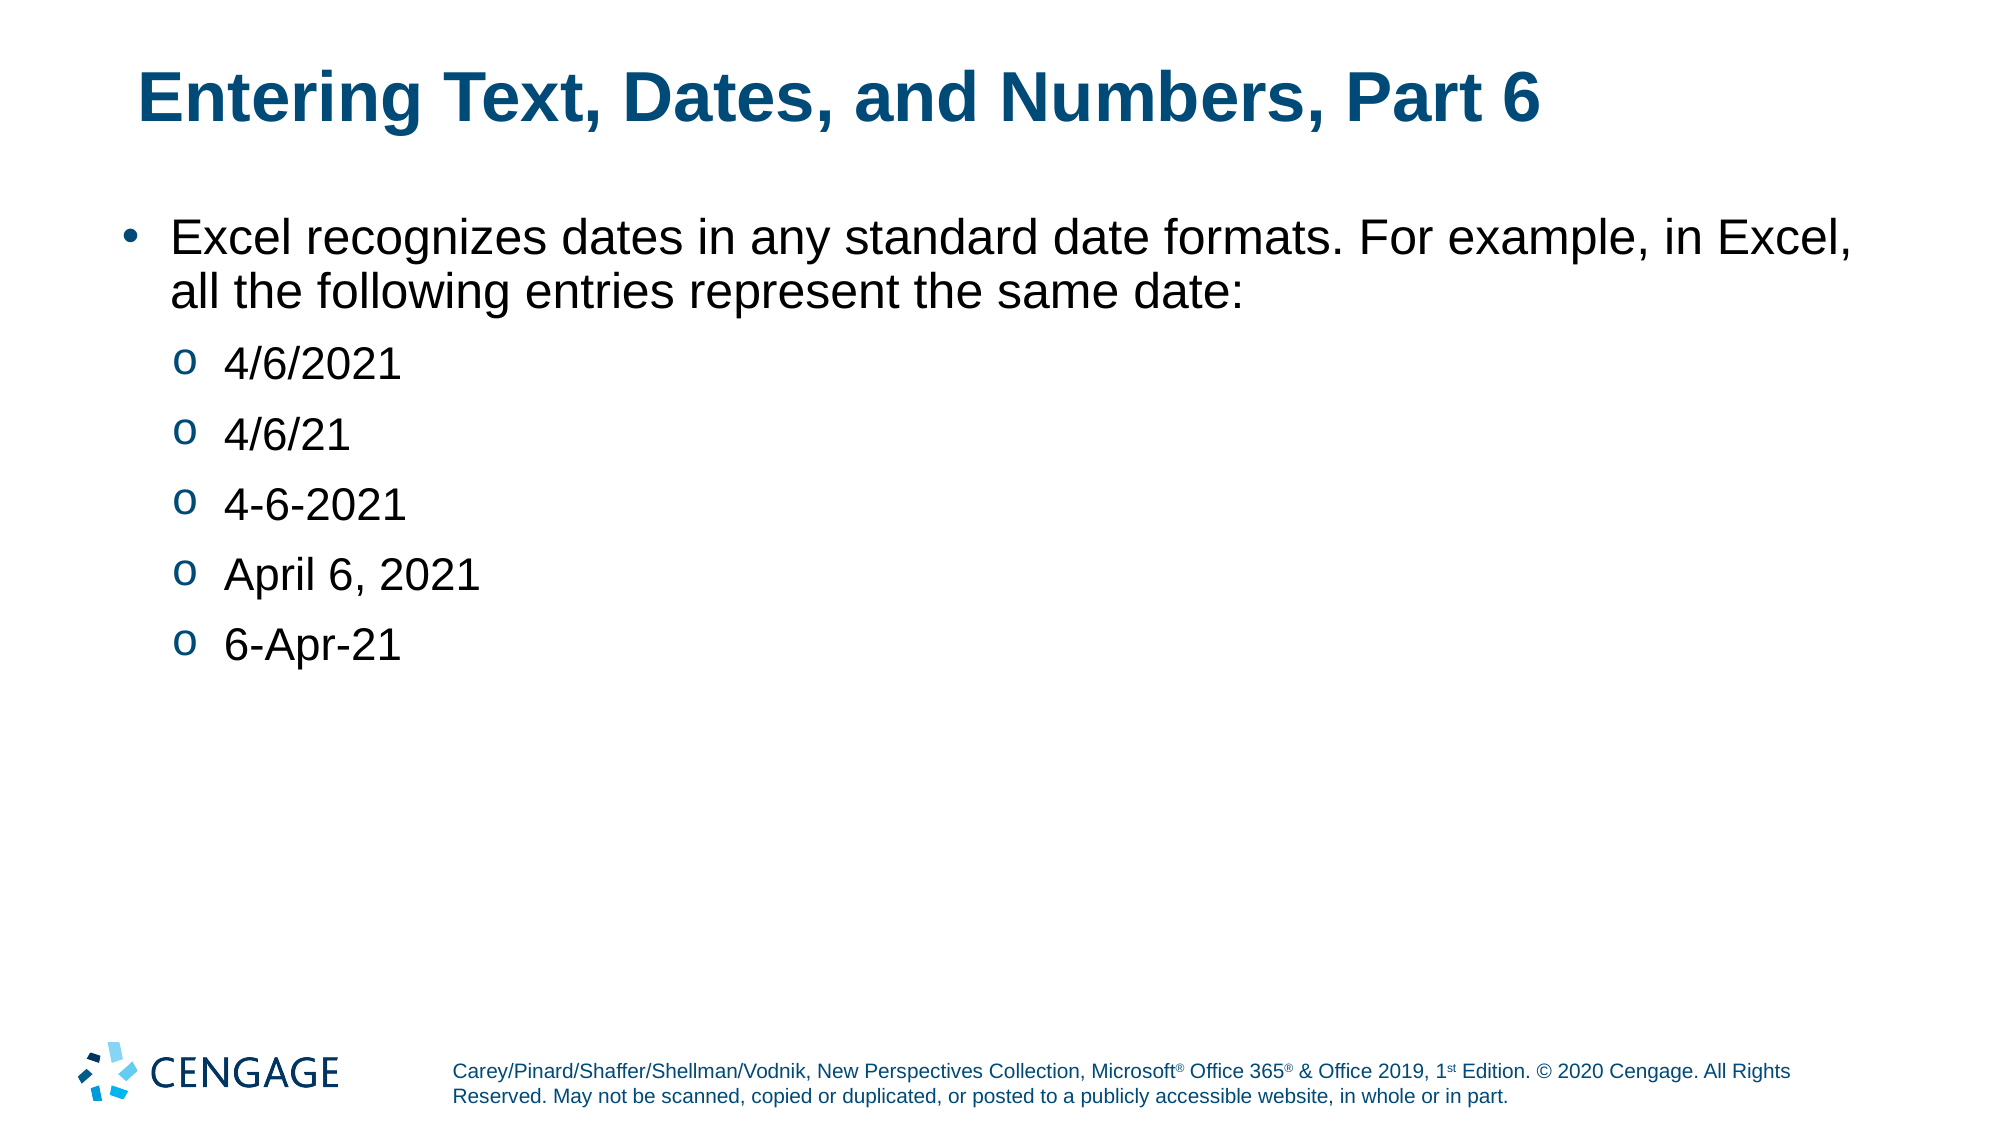

# Entering Text, Dates, and Numbers, Part 6
Excel recognizes dates in any standard date formats. For example, in Excel, all the following entries represent the same date:
4/6/2021
4/6/21
4-6-2021
April 6, 2021
6-Apr-21